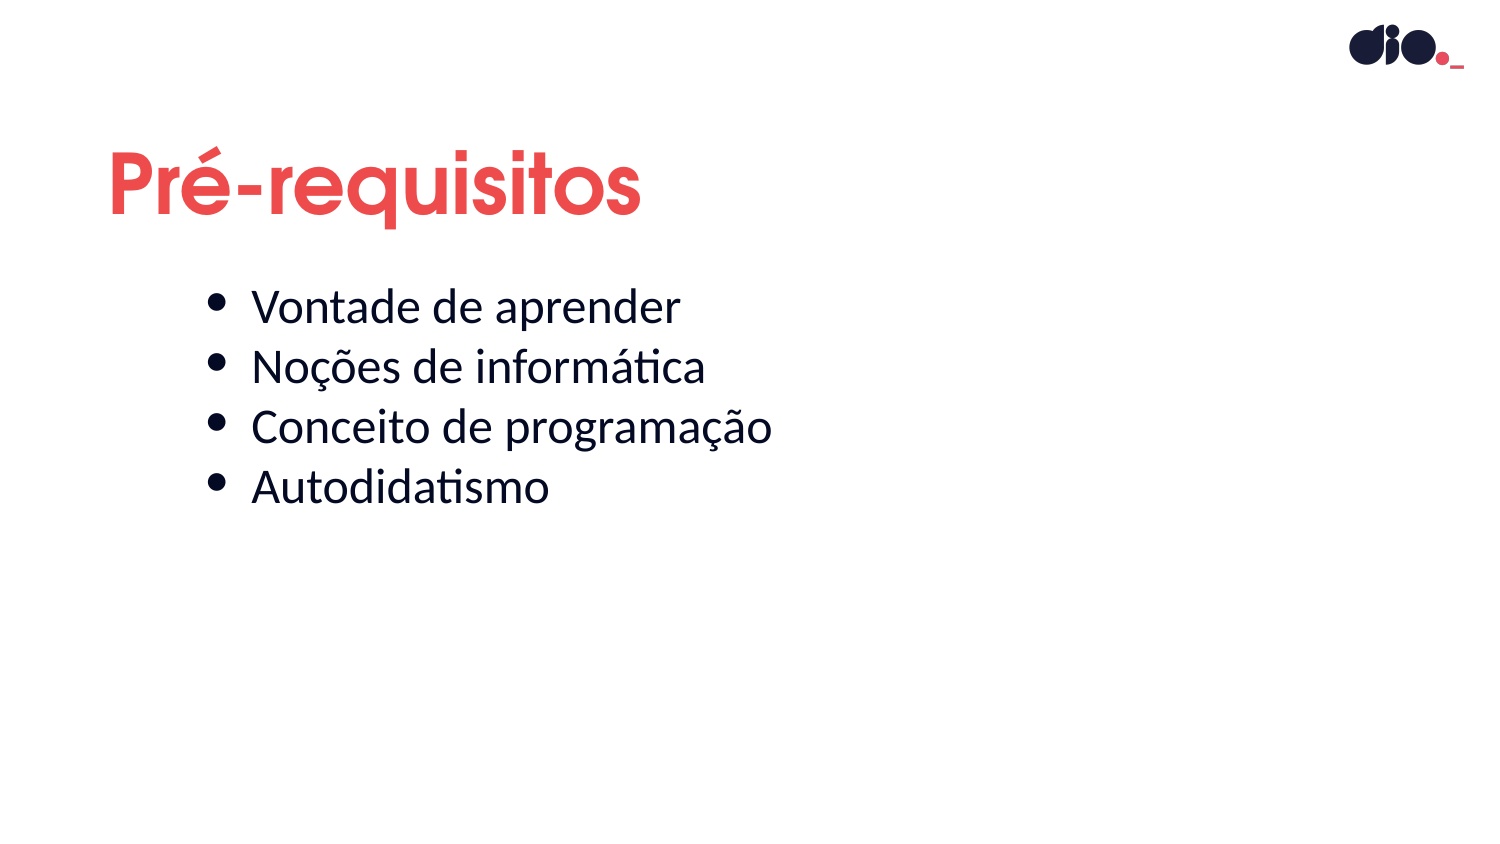

Vontade de aprender
Noções de informática
Conceito de programação
Autodidatismo

Pré-requisitos